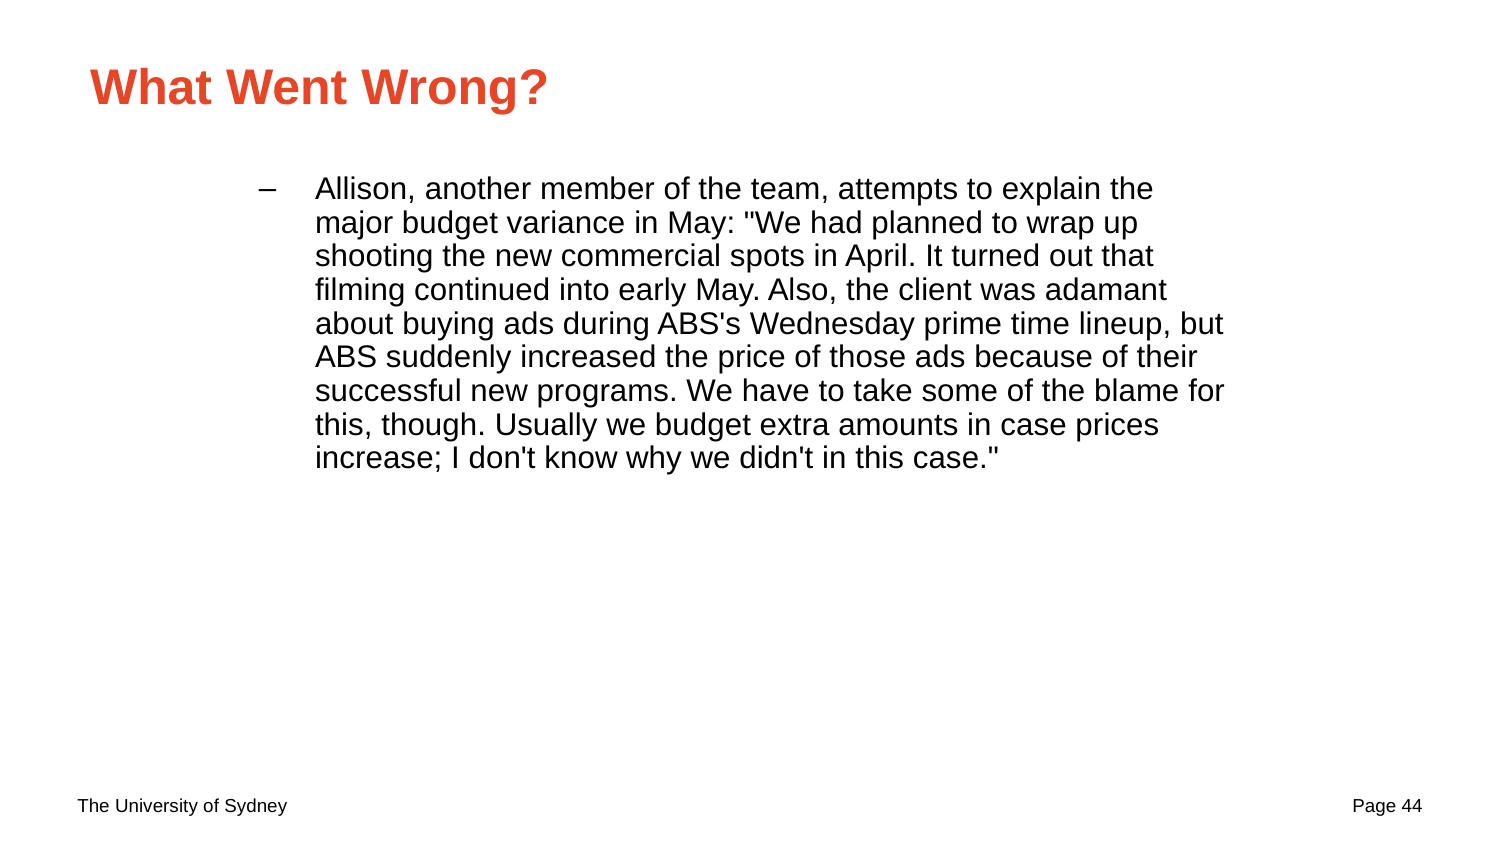

# What Went Wrong?
Allison, another member of the team, attempts to explain the major budget variance in May: "We had planned to wrap up shooting the new commercial spots in April. It turned out that filming continued into early May. Also, the client was adamant about buying ads during ABS's Wednesday prime time lineup, but ABS suddenly increased the price of those ads because of their successful new programs. We have to take some of the blame for this, though. Usually we budget extra amounts in case prices increase; I don't know why we didn't in this case."